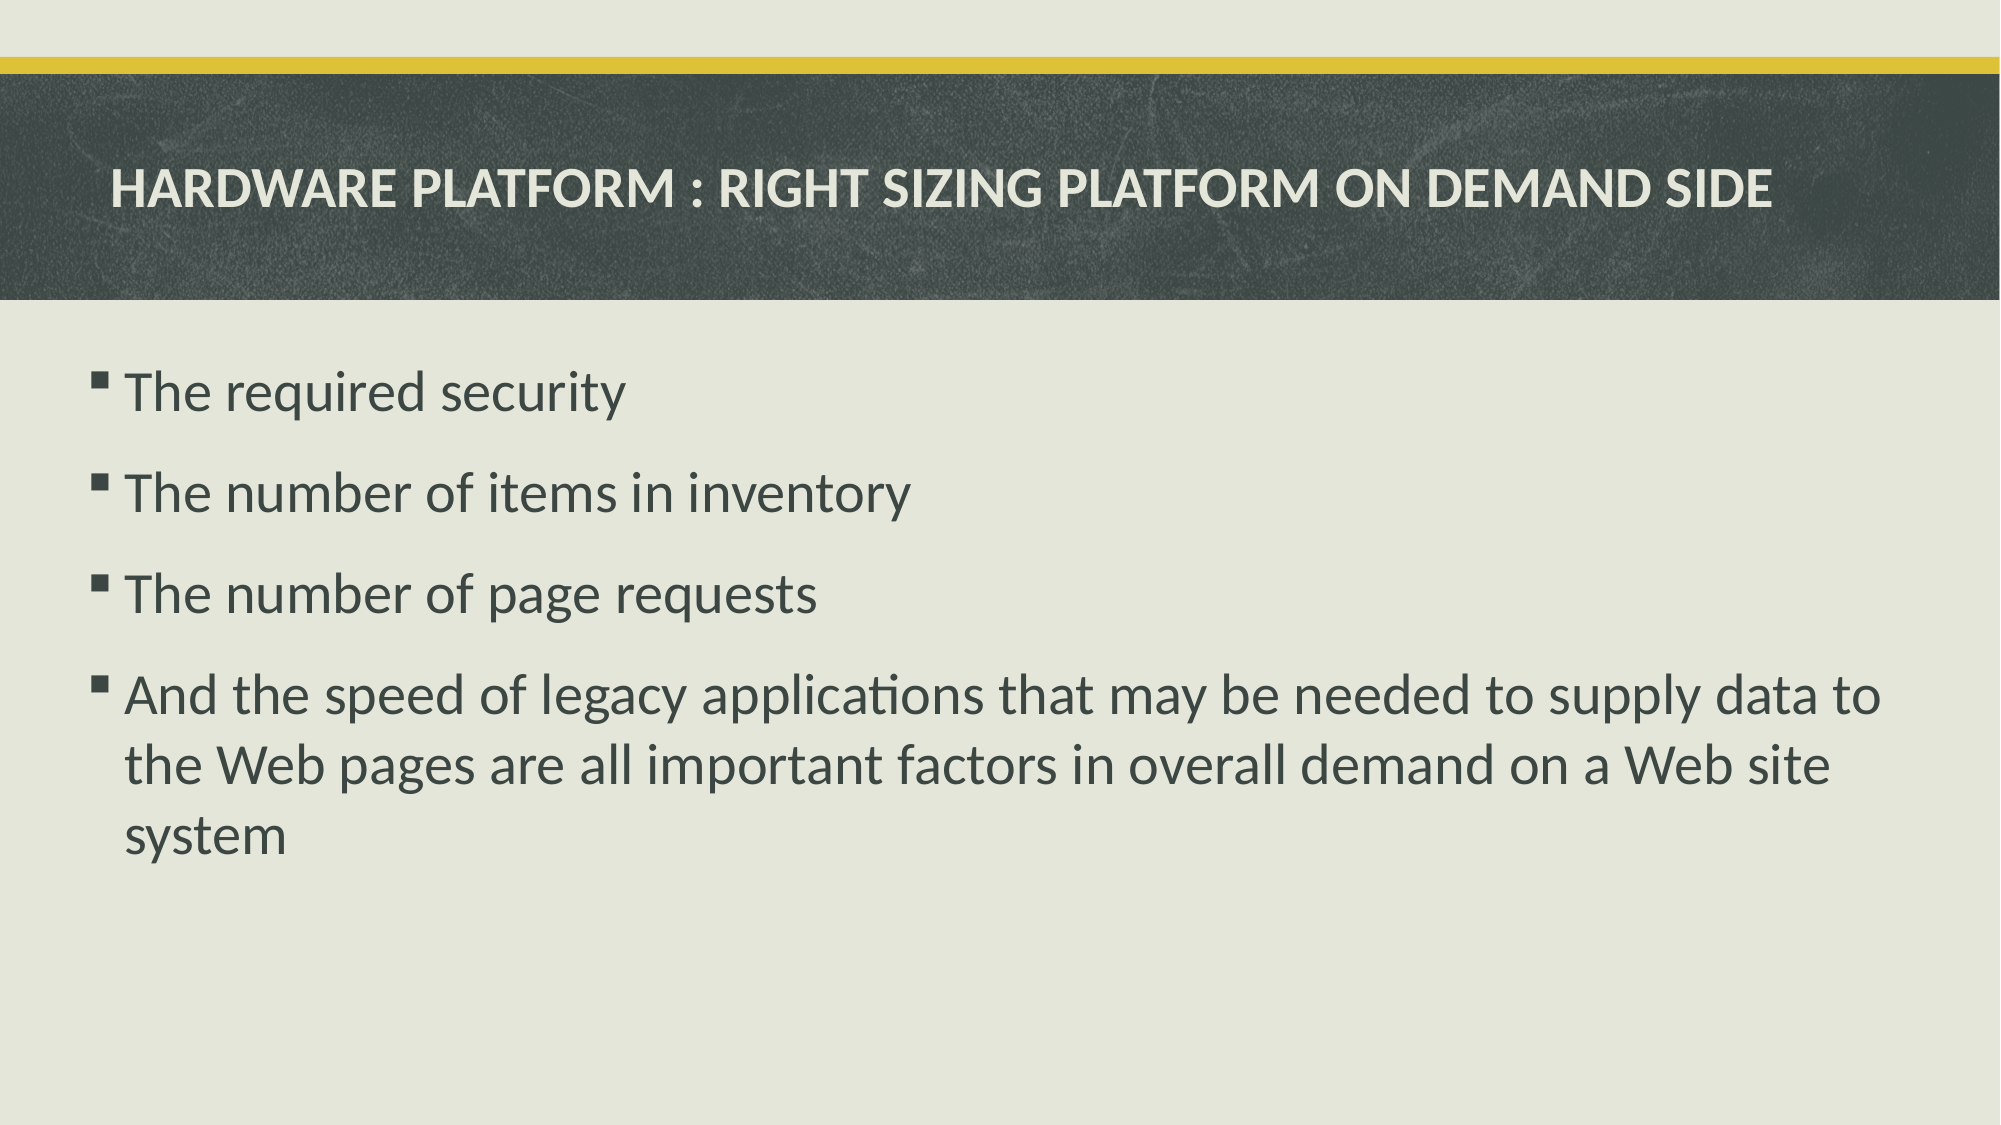

# HARDWARE PLATFORM : RIGHT SIZING PLATFORM ON DEMAND SIDE
The required security
The number of items in inventory
The number of page requests
And the speed of legacy applications that may be needed to supply data to the Web pages are all important factors in overall demand on a Web site system